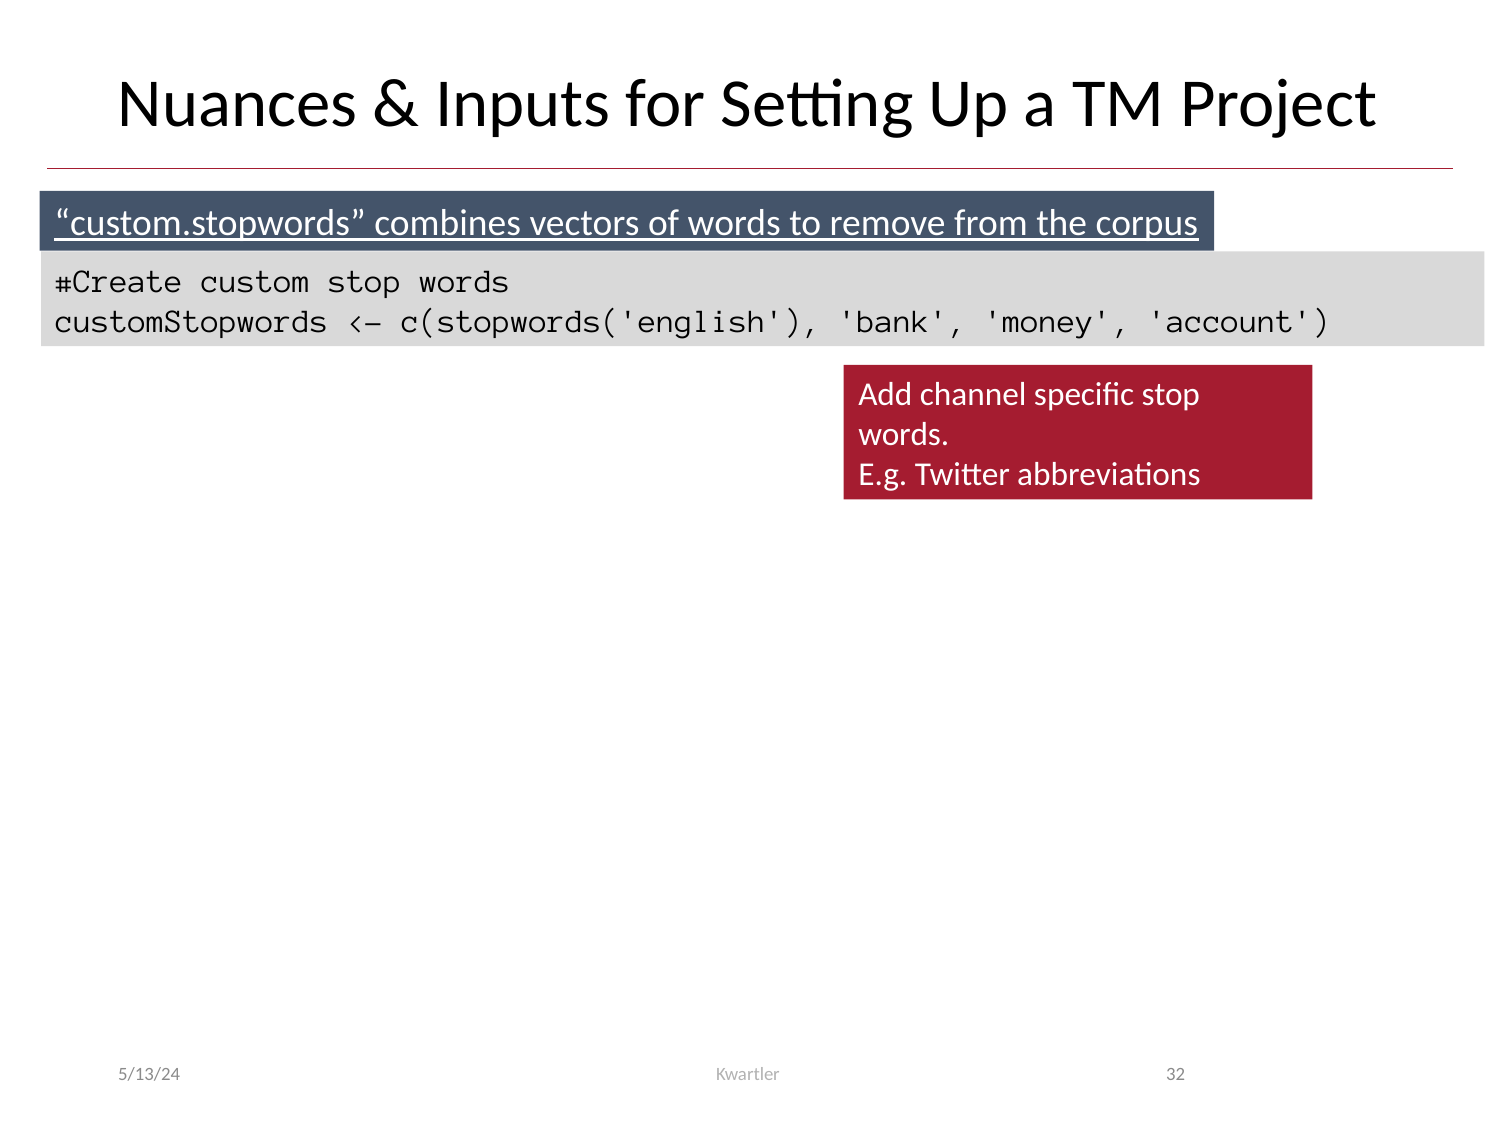

# Nuances & Inputs for Setting Up a TM Project
“custom.stopwords” combines vectors of words to remove from the corpus
#Create custom stop words
customStopwords <- c(stopwords('english'), 'bank', 'money', 'account')
Add channel specific stop words.
E.g. Twitter abbreviations
5/13/24
Kwartler
32